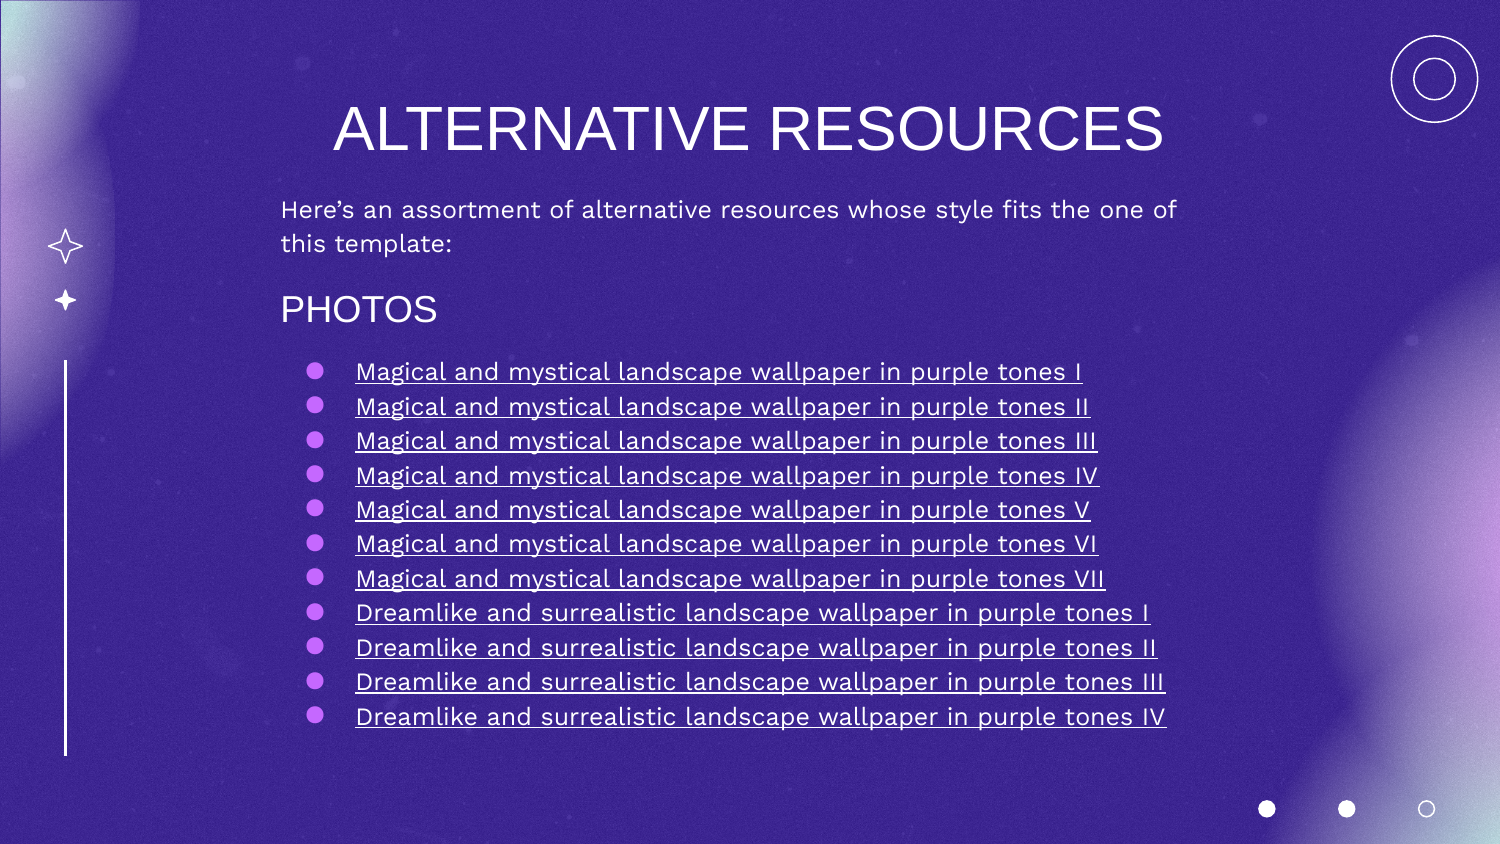

# ALTERNATIVE RESOURCES
Here’s an assortment of alternative resources whose style fits the one of this template:
PHOTOS
Magical and mystical landscape wallpaper in purple tones I
Magical and mystical landscape wallpaper in purple tones II
Magical and mystical landscape wallpaper in purple tones III
Magical and mystical landscape wallpaper in purple tones IV
Magical and mystical landscape wallpaper in purple tones V
Magical and mystical landscape wallpaper in purple tones VI
Magical and mystical landscape wallpaper in purple tones VII
Dreamlike and surrealistic landscape wallpaper in purple tones I
Dreamlike and surrealistic landscape wallpaper in purple tones II
Dreamlike and surrealistic landscape wallpaper in purple tones III
Dreamlike and surrealistic landscape wallpaper in purple tones IV